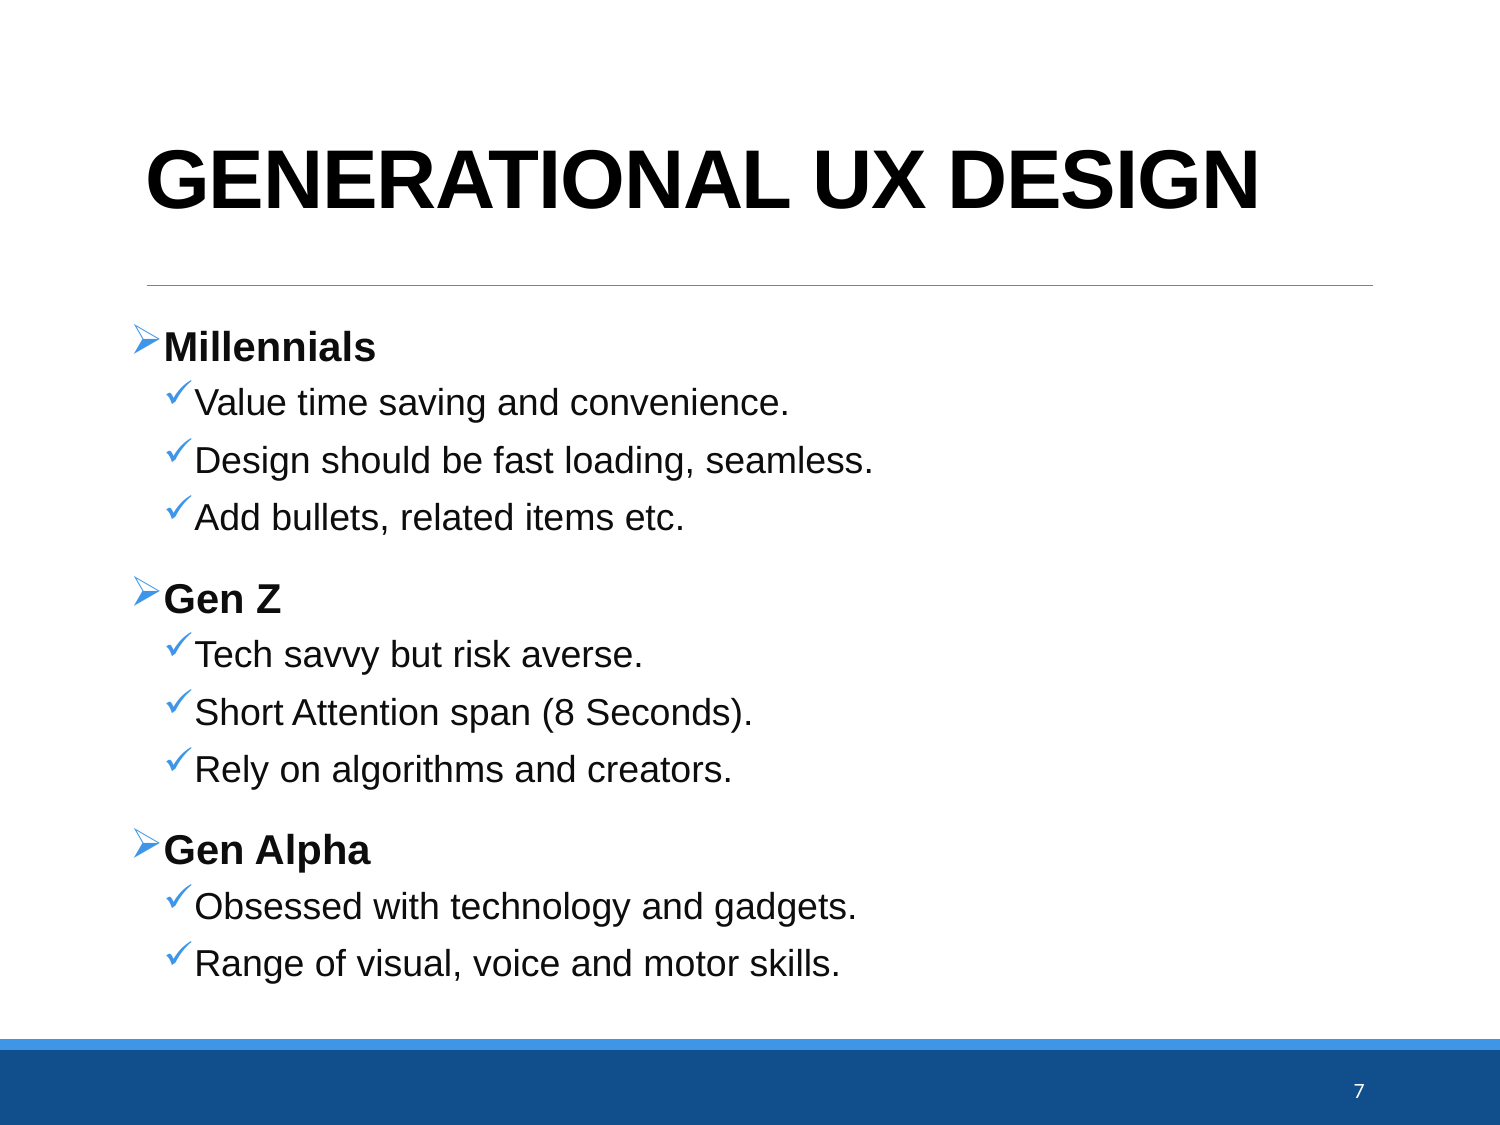

# GENERATIONAL UX DESIGN
Millennials
Value time saving and convenience.
Design should be fast loading, seamless.
Add bullets, related items etc.
Gen Z
Tech savvy but risk averse.
Short Attention span (8 Seconds).
Rely on algorithms and creators.
Gen Alpha
Obsessed with technology and gadgets.
Range of visual, voice and motor skills.

7